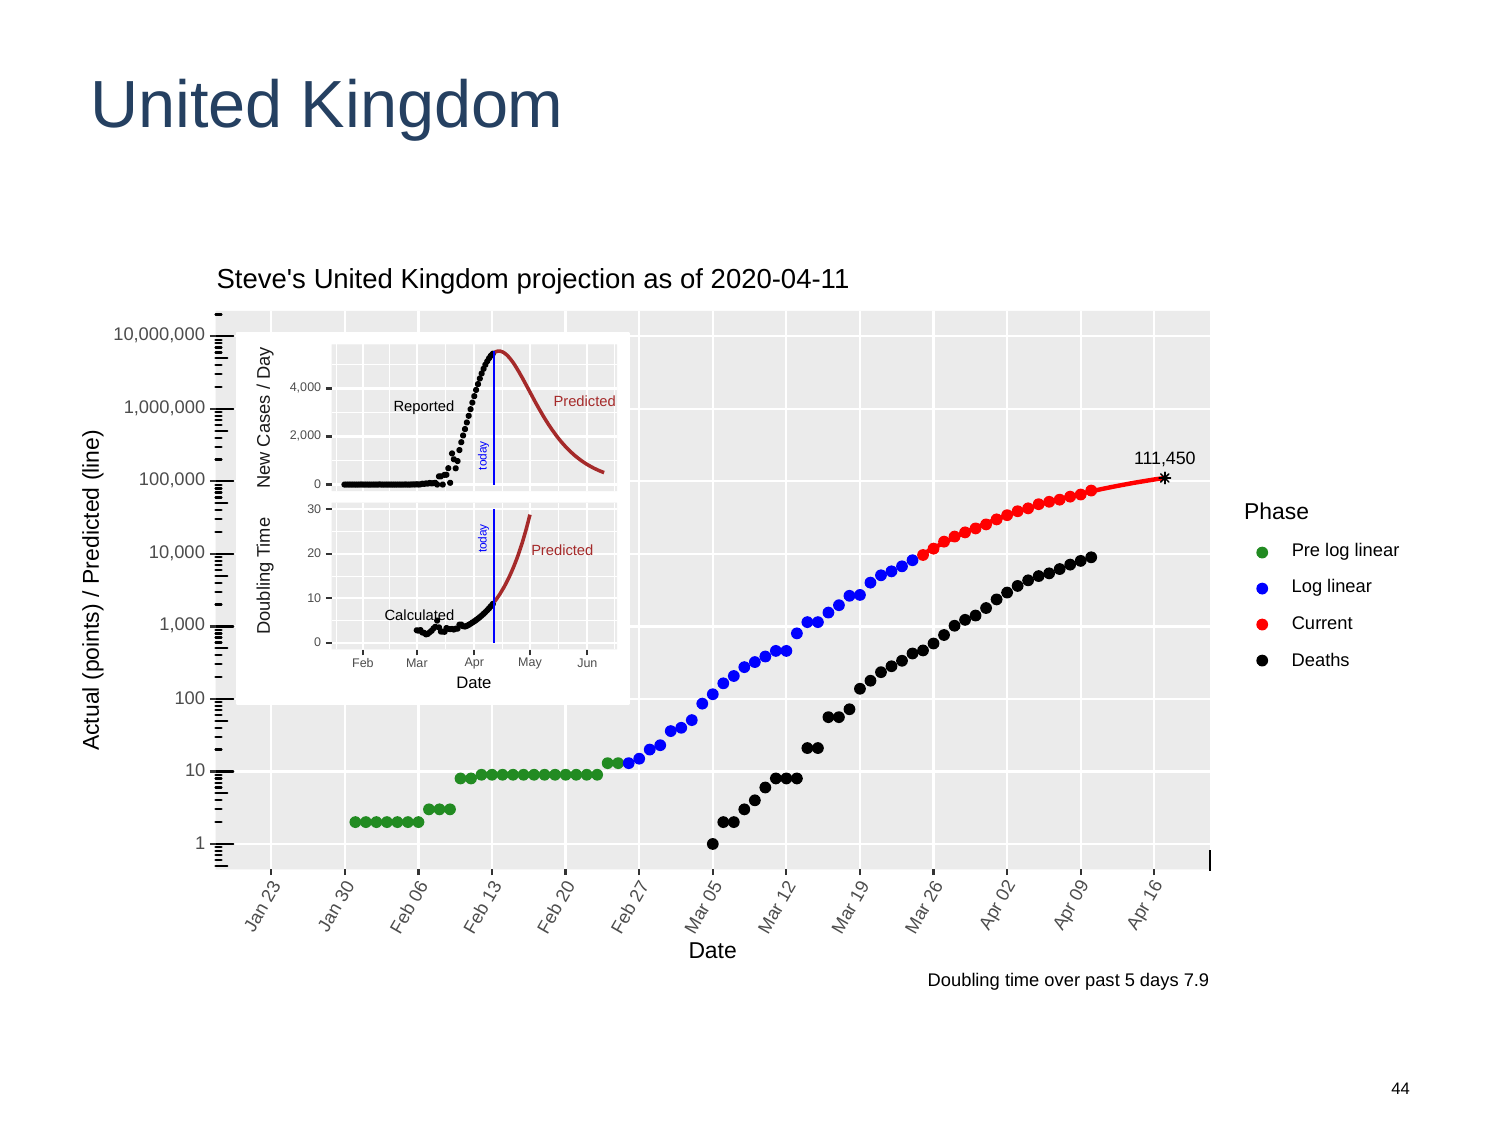

# United Kingdom

Steve's United Kingdom projection as of 2020-04-11

10,000,000

4,000

Predicted
1,000,000
Reported

New Cases / Day

2,000

today

111,450

100,000

0

Phase
30

today

Pre log linear

10,000
Predicted

20

Doubling Time

Log linear
Actual (points) / Predicted (line)

10

Calculated

1,000
Current

0

Deaths

May
Apr
Jun
Feb
Mar

Date

100

10

1

Apr 02
Apr 09
Apr 16
Jan 23
Jan 30
Mar 05
Mar 19
Mar 26
Feb 13
Mar 12
Feb 06
Feb 20
Feb 27
Date
Doubling time over past 5 days 7.9
44